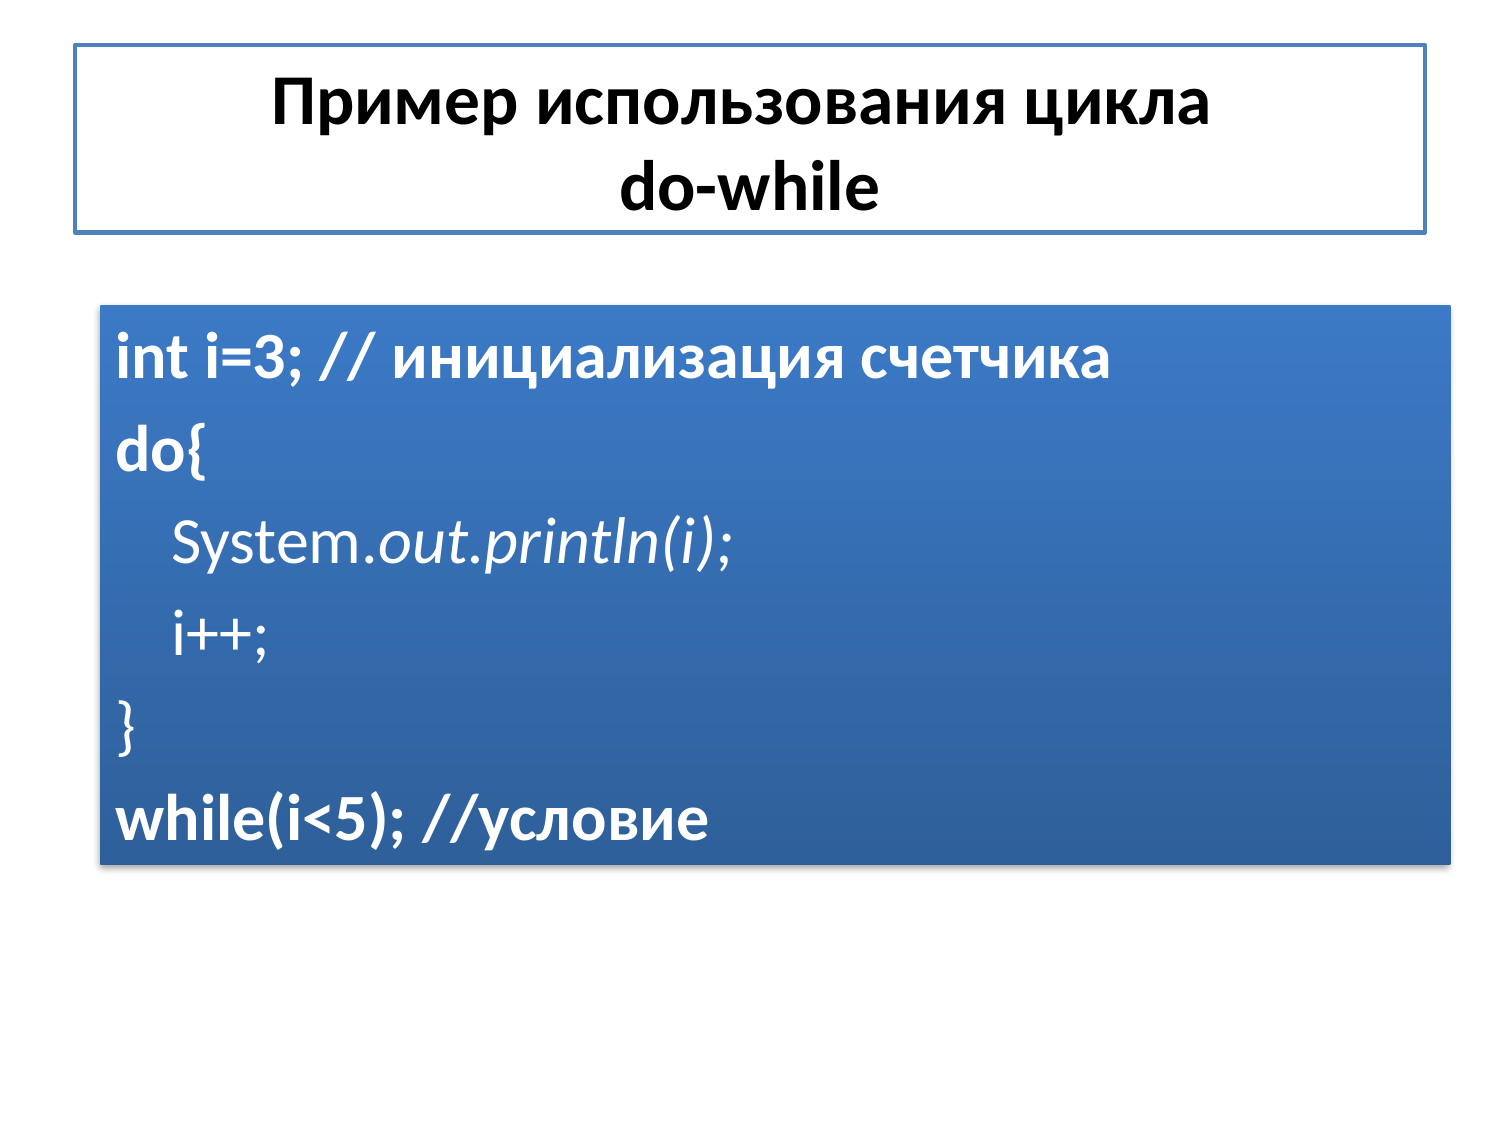

# Пример использования цикла do-while
int i=3; // инициализация счетчика
do{
		System.out.println(i);
		i++;
}
while(i<5); //условие